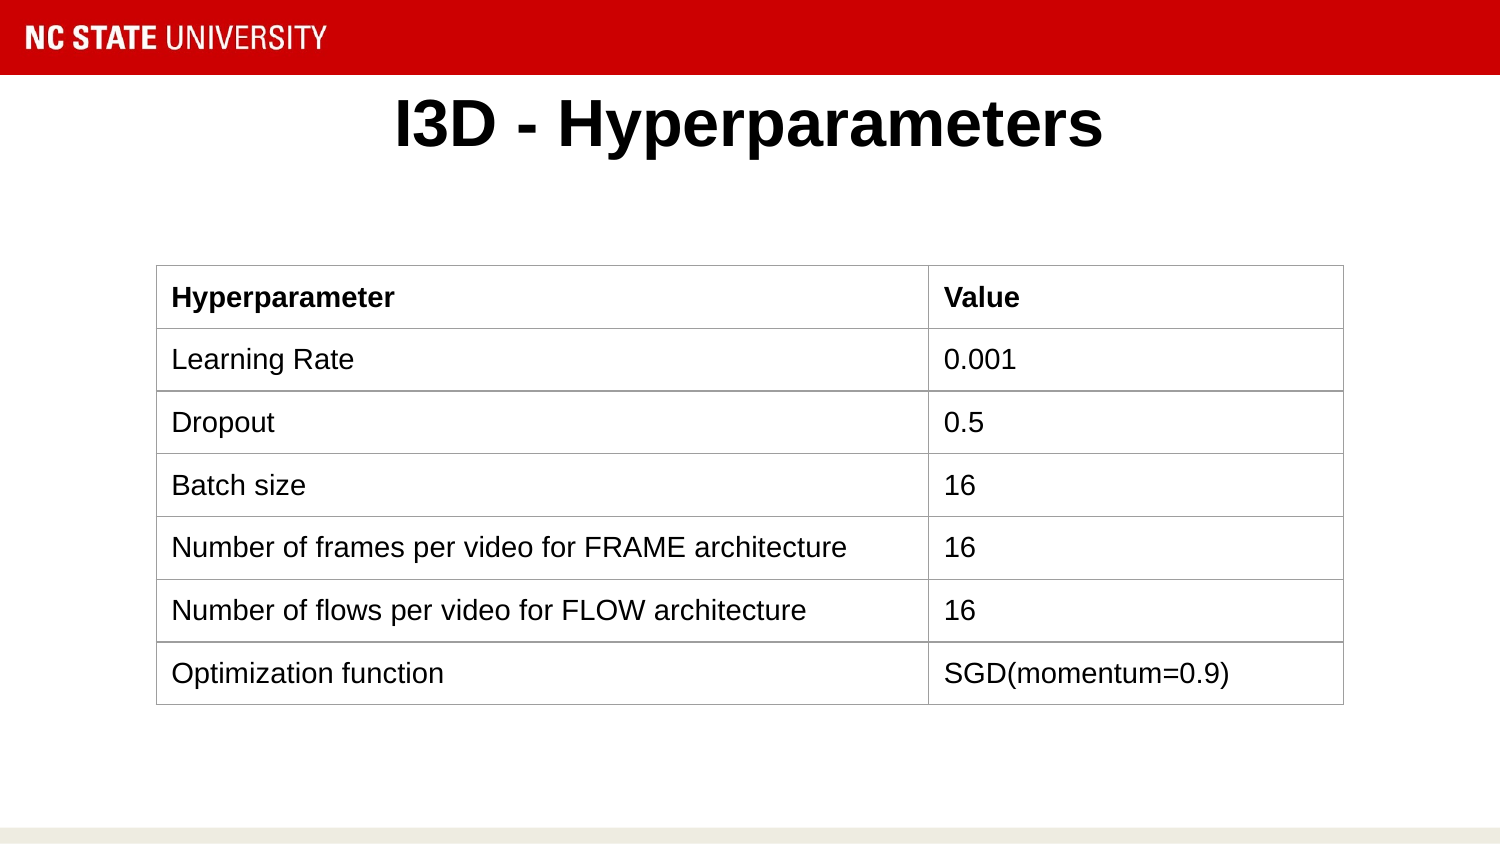

# I3D - Hyperparameters
| Hyperparameter | Value |
| --- | --- |
| Learning Rate | 0.001 |
| Dropout | 0.5 |
| Batch size | 16 |
| Number of frames per video for FRAME architecture | 16 |
| Number of flows per video for FLOW architecture | 16 |
| Optimization function | SGD(momentum=0.9) |